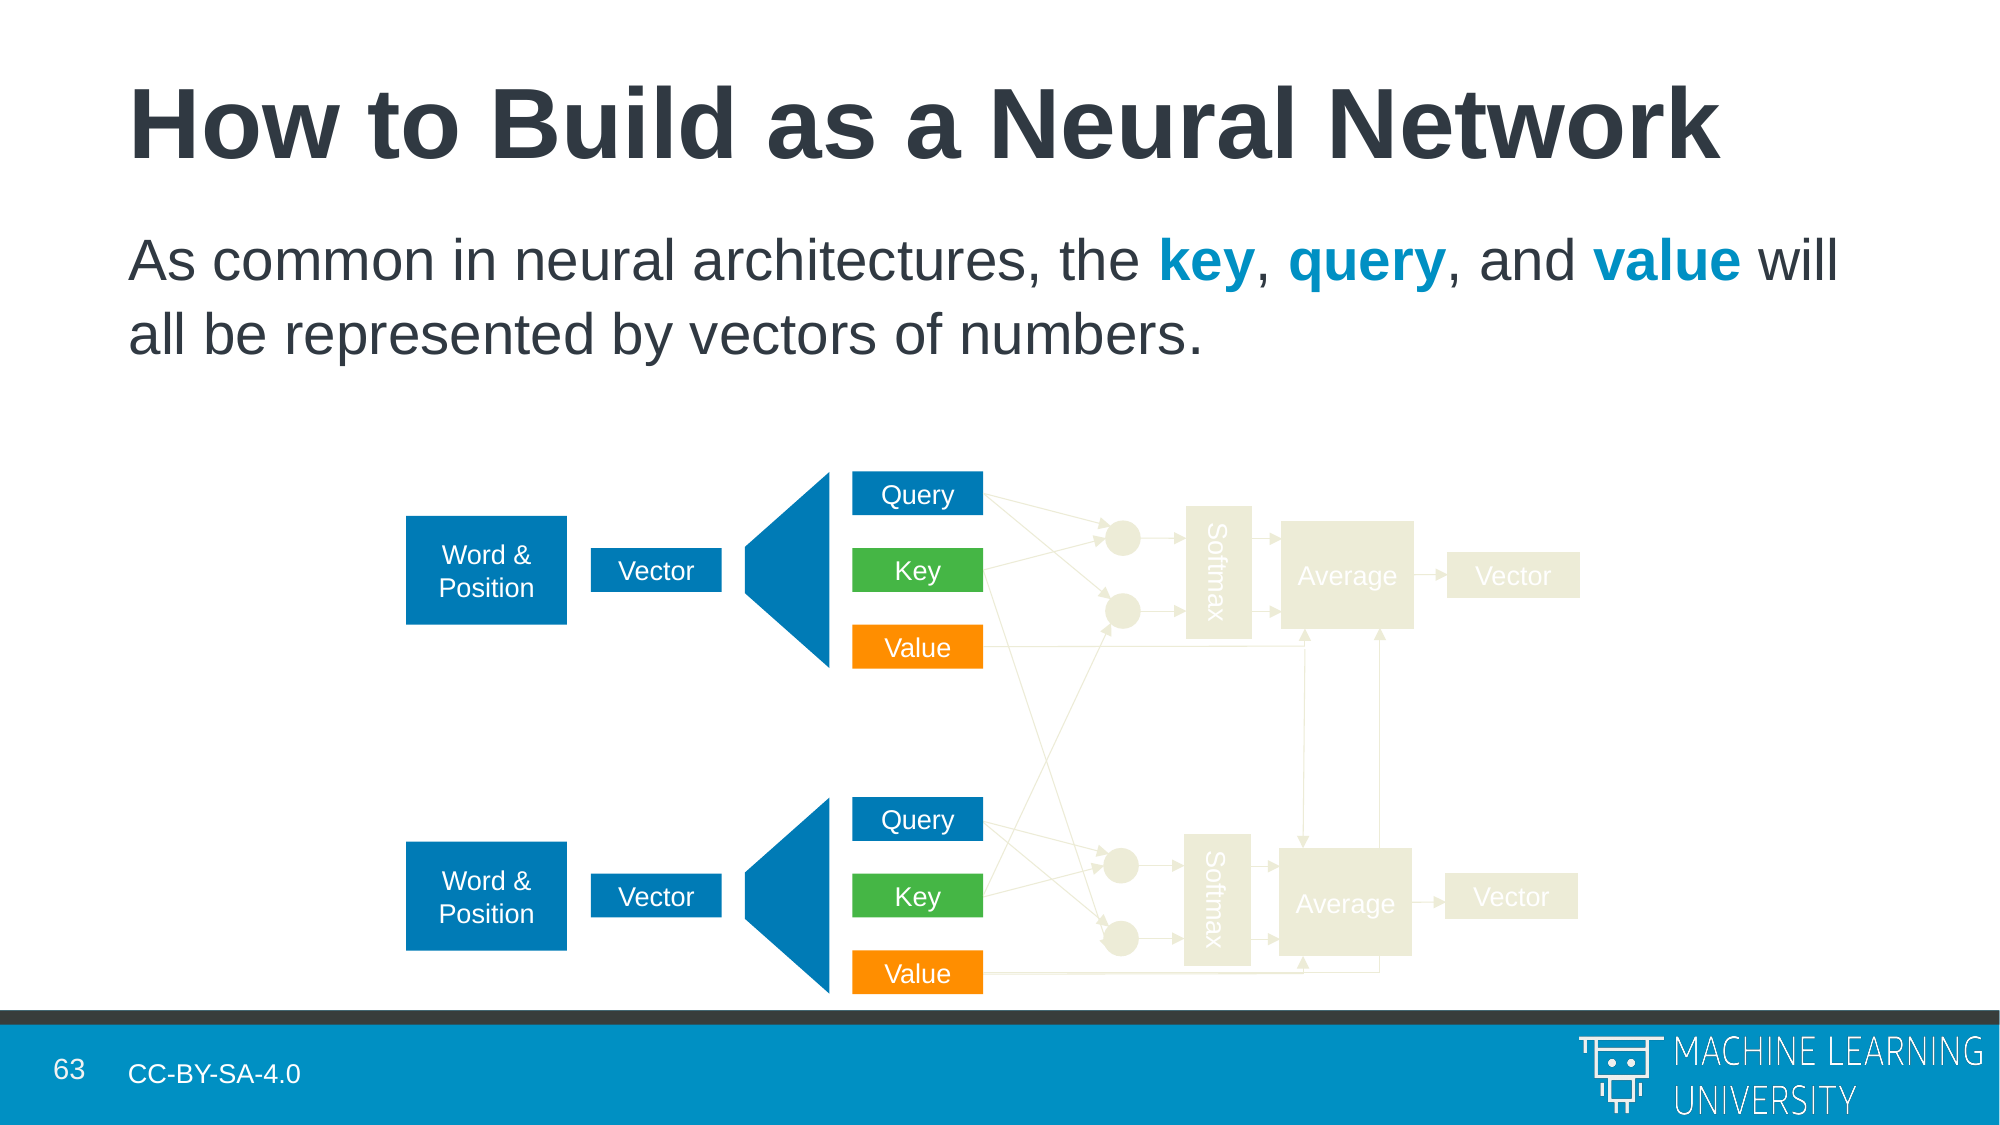

# How to Build as a Neural Network
As common in neural architectures, the key, query, and value will all be represented by vectors of numbers.

Query
Word & Position

Average

Softmax
Vector
Key
Vector

Average
Softmax

Value
Query
Word & Position

Vector
Key
Vector
Value